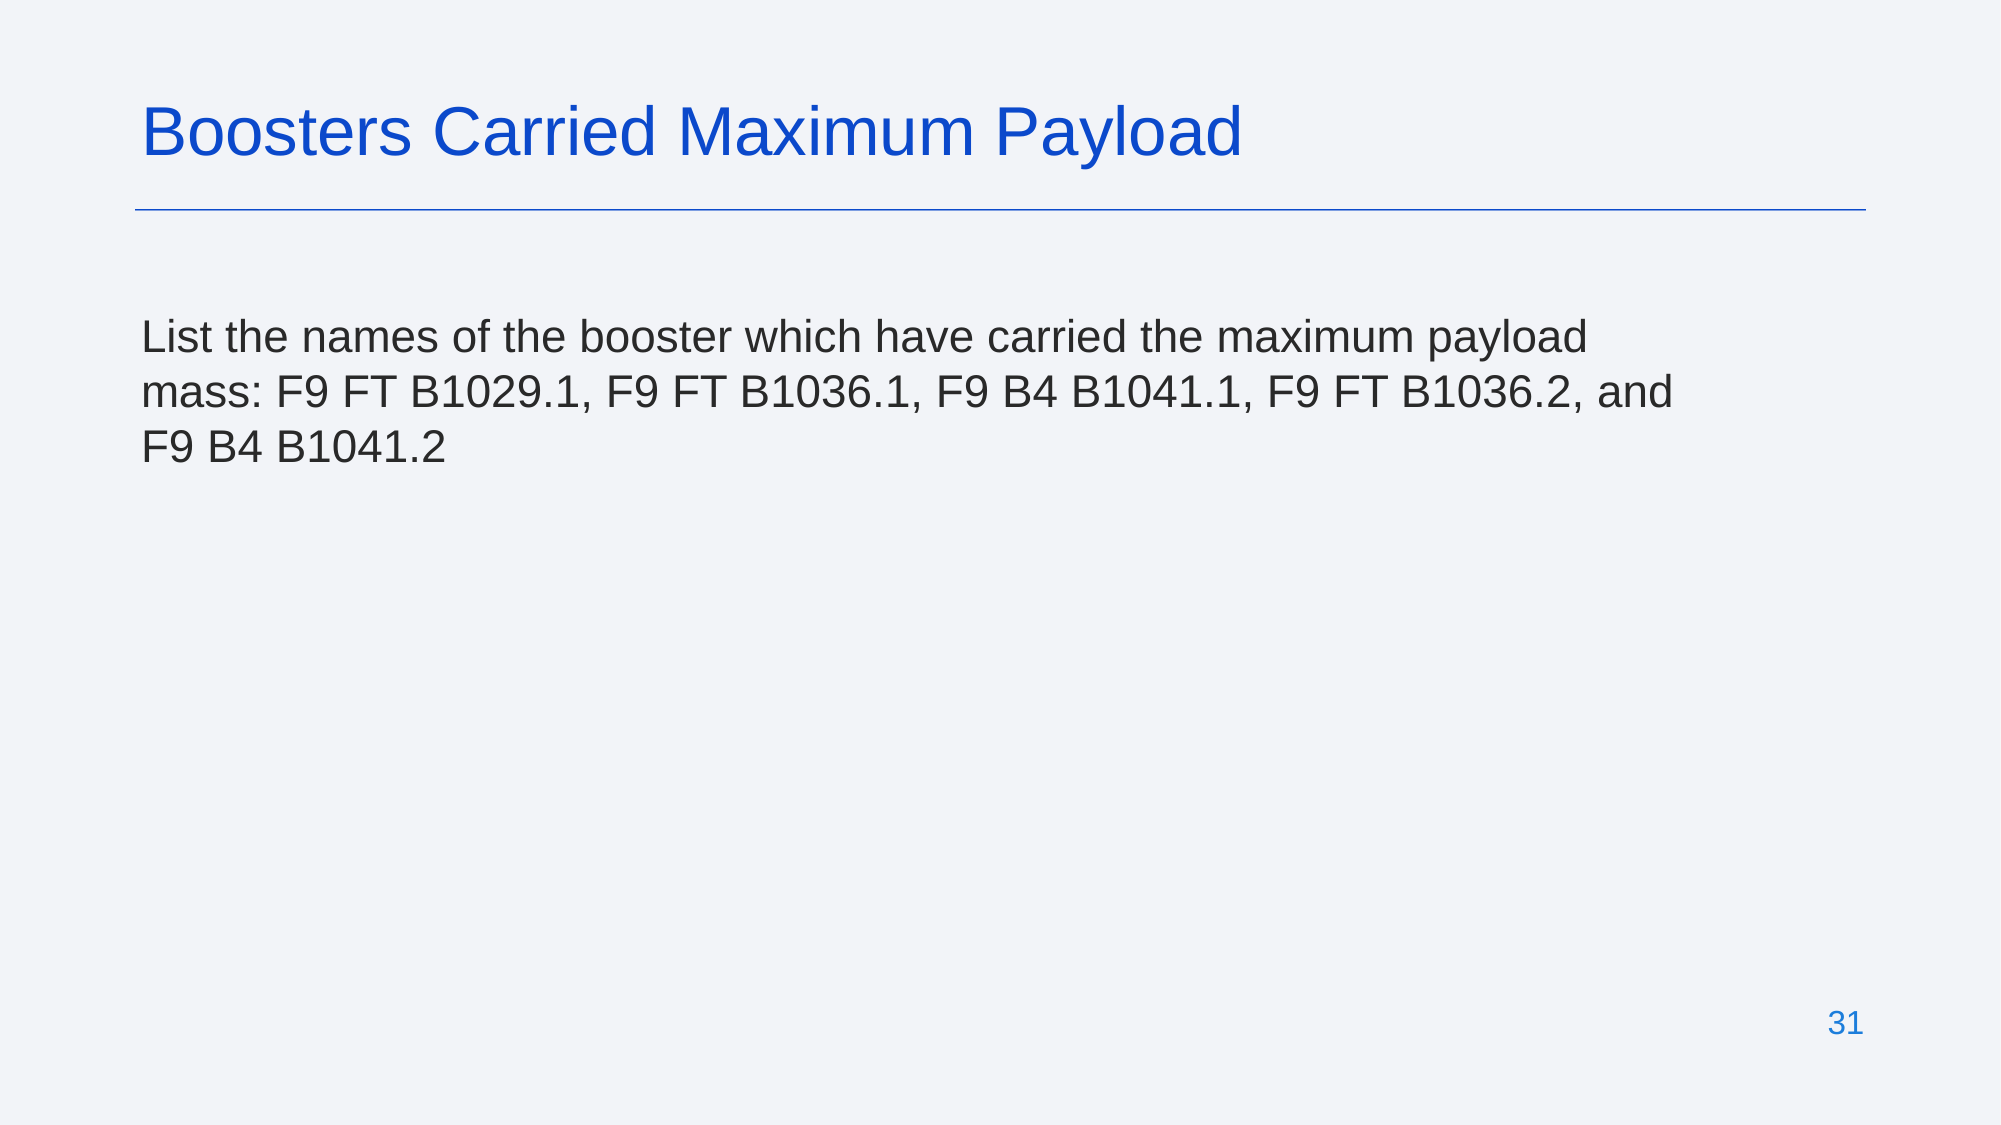

Boosters Carried Maximum Payload
List the names of the booster which have carried the maximum payload mass: F9 FT B1029.1, F9 FT B1036.1, F9 B4 B1041.1, F9 FT B1036.2, and F9 B4 B1041.2
31